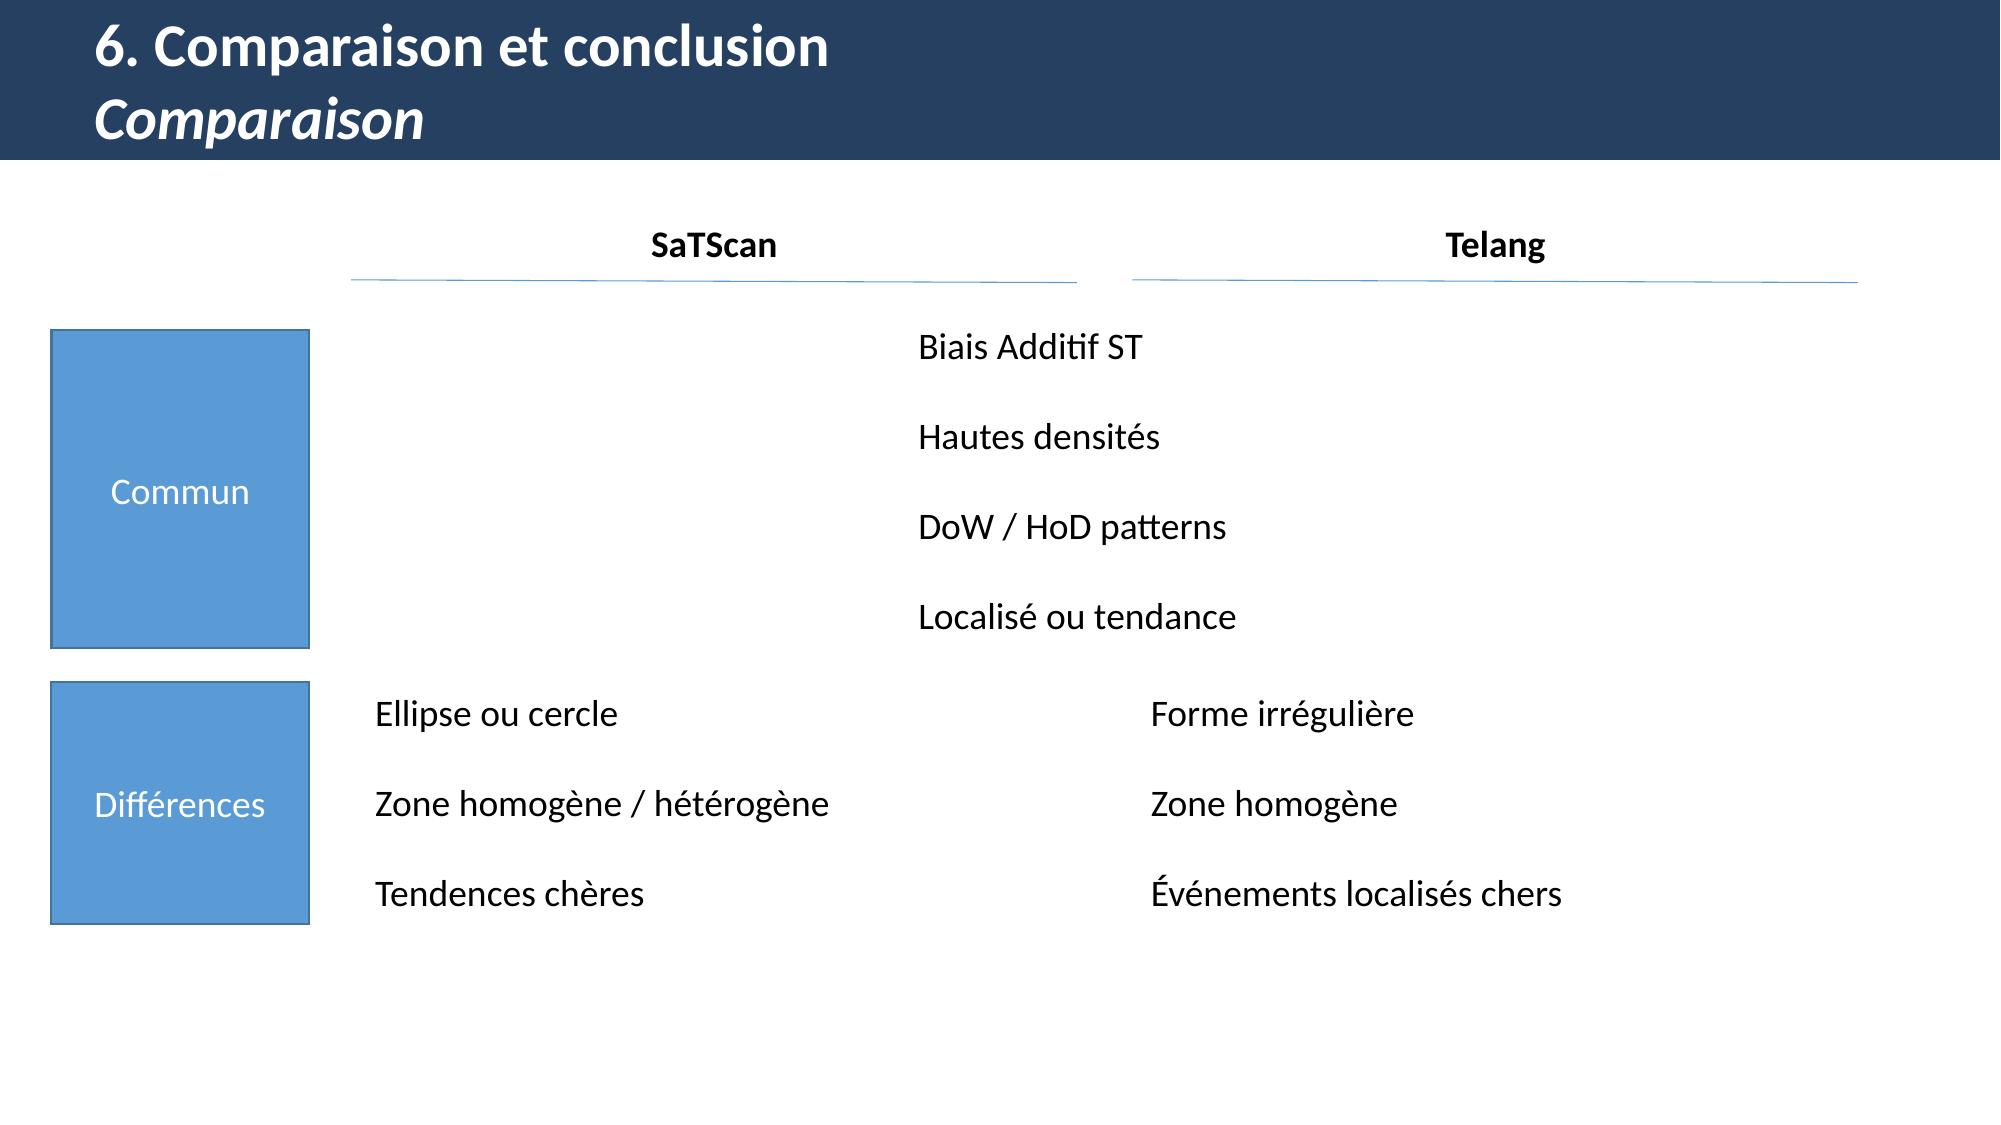

6. Comparaison et conclusion
Comparaison
SaTScan
Telang
Biais Additif ST

Hautes densités

DoW / HoD patterns

Localisé ou tendance
Commun
Différences
Ellipse ou cercle

Zone homogène / hétérogène

Tendences chères
Forme irrégulière

Zone homogène

Événements localisés chers